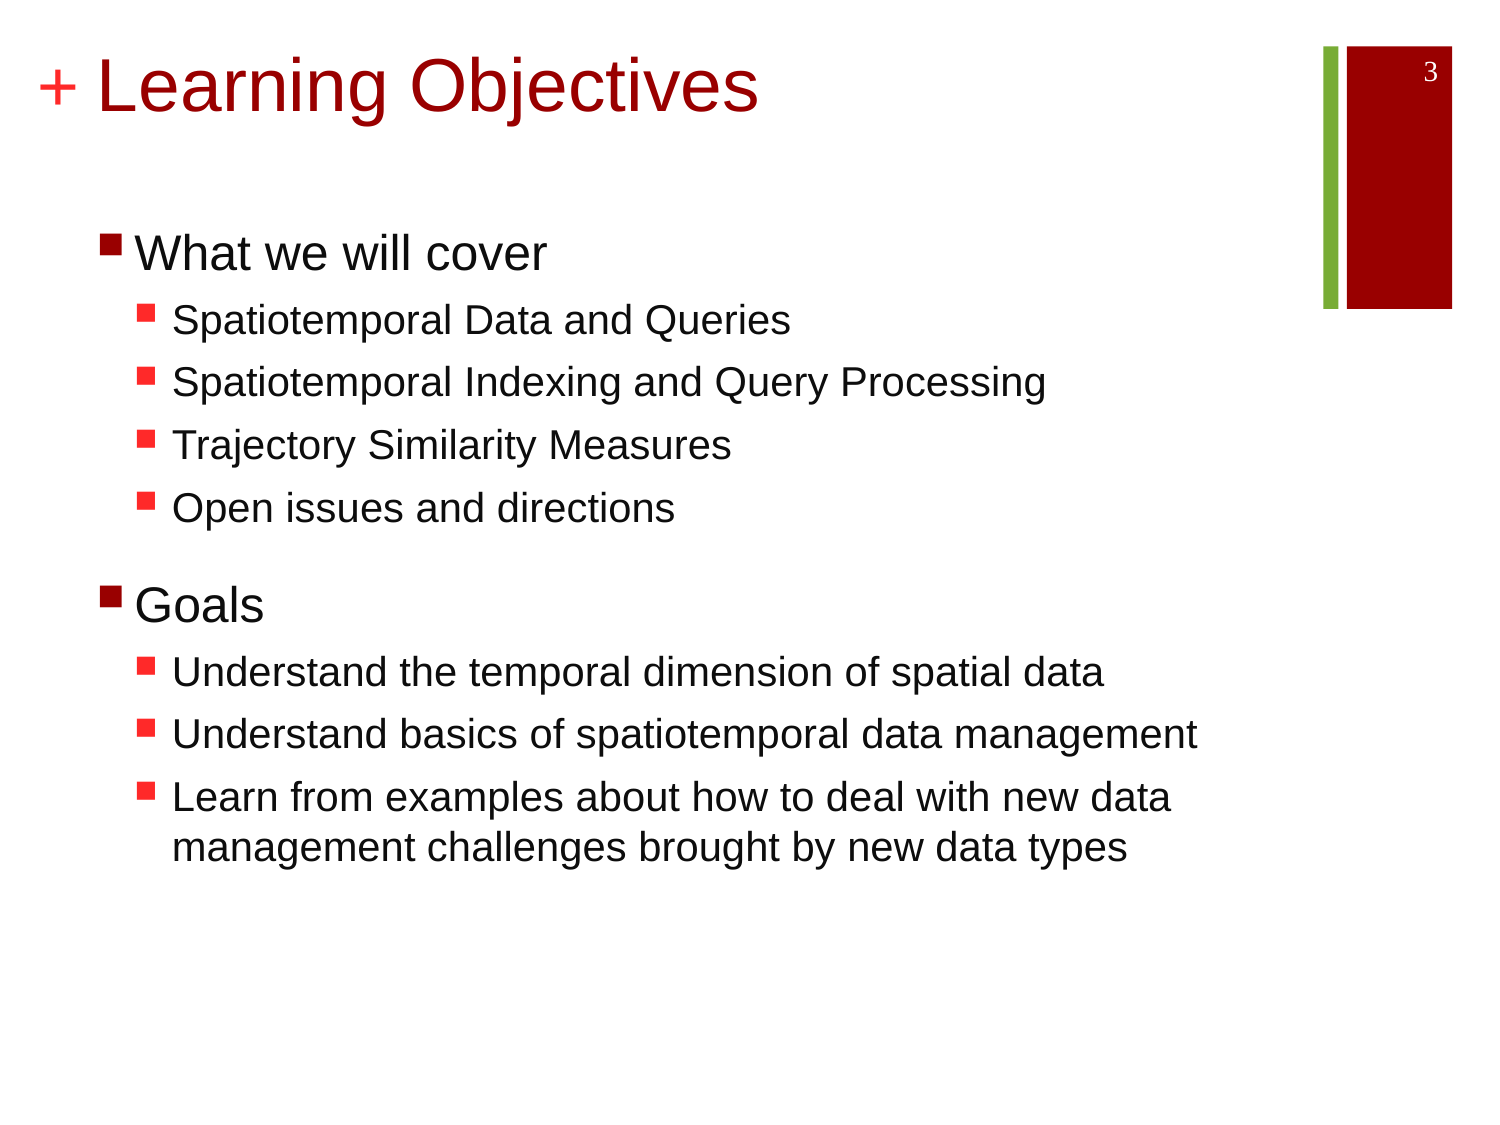

# Learning Objectives
3
What we will cover
Spatiotemporal Data and Queries
Spatiotemporal Indexing and Query Processing
Trajectory Similarity Measures
Open issues and directions
Goals
Understand the temporal dimension of spatial data
Understand basics of spatiotemporal data management
Learn from examples about how to deal with new data management challenges brought by new data types